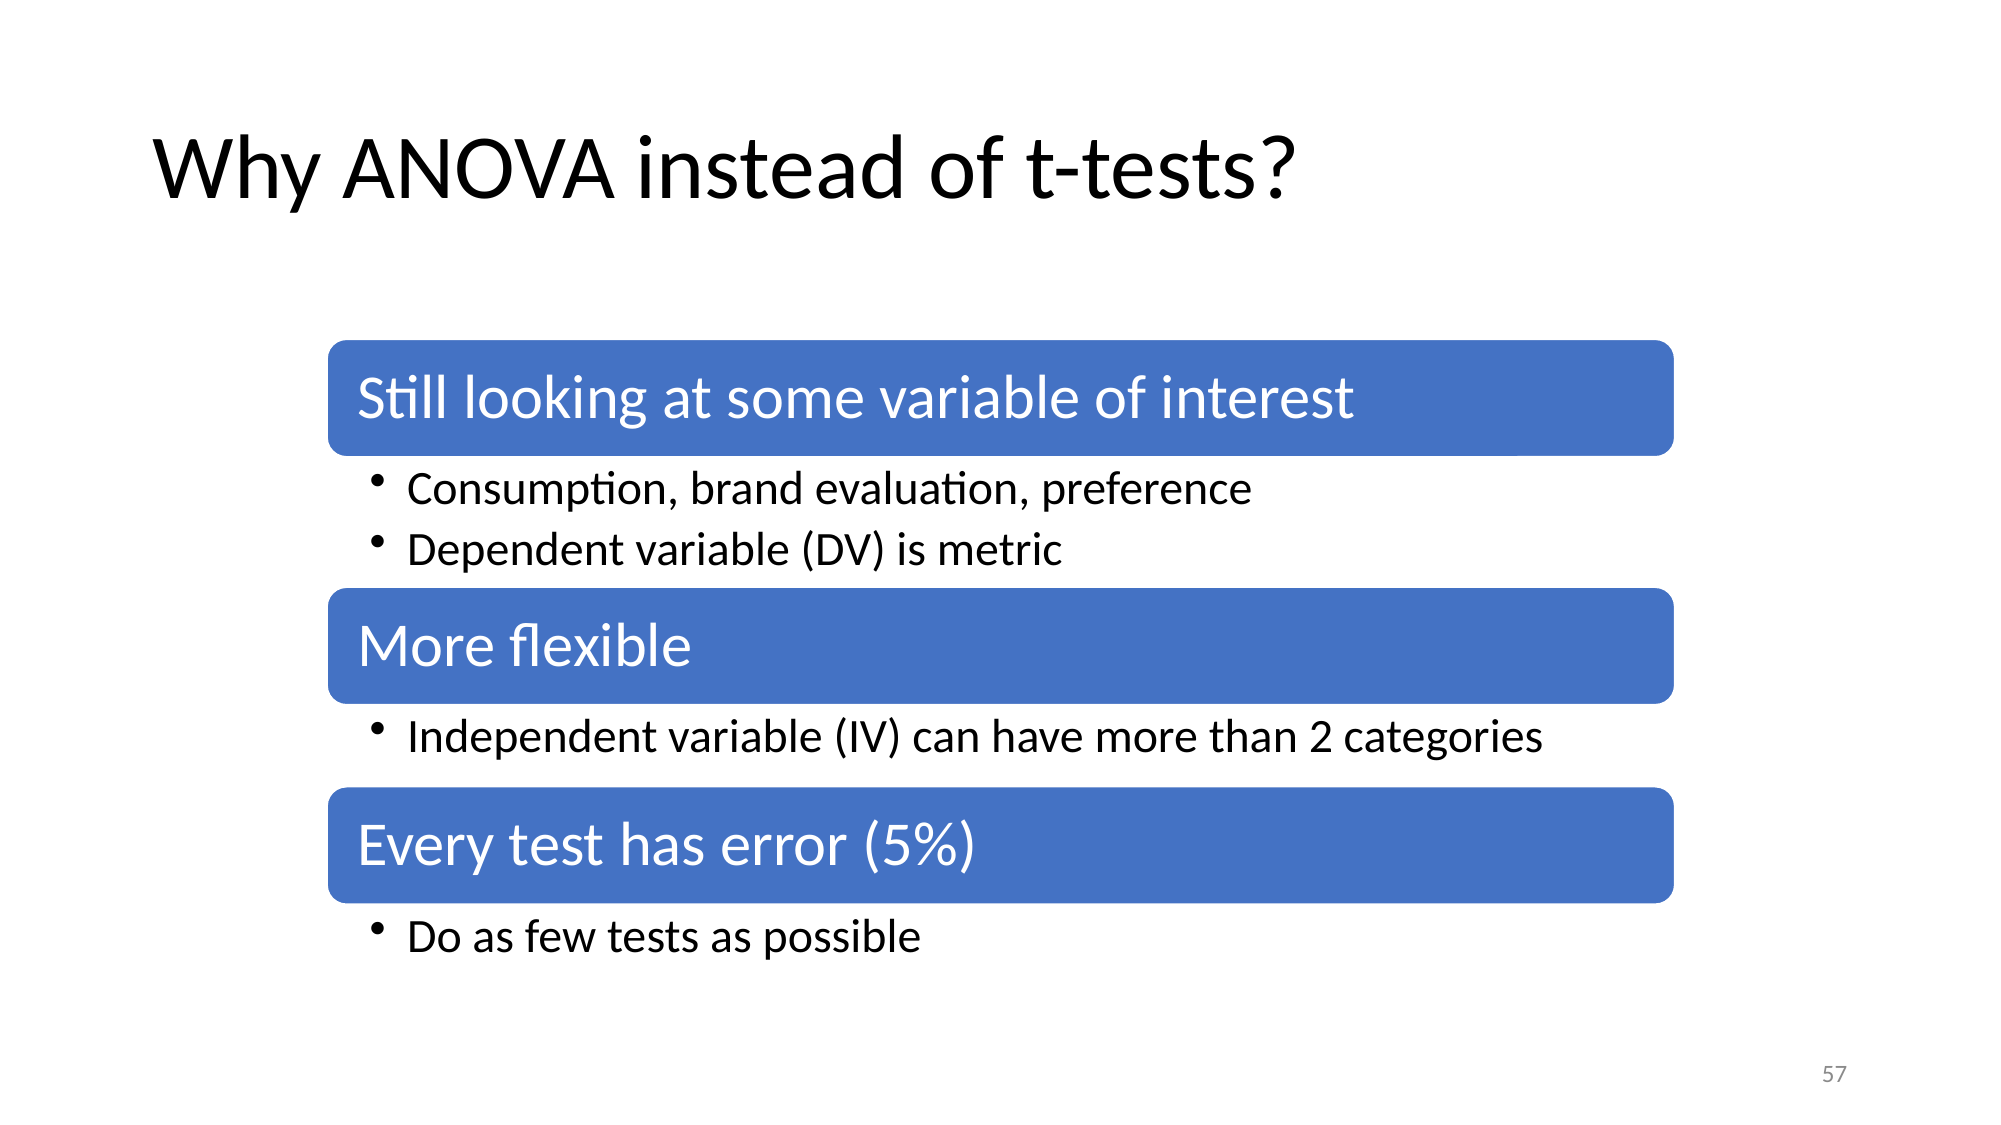

# Why ANOVA instead of t-tests?
Still looking at some variable of interest
Consumption, brand evaluation, preference
Dependent variable (DV) is metric
More flexible
Independent variable (IV) can have more than 2 categories
Every test has error (5%)
Do as few tests as possible
57